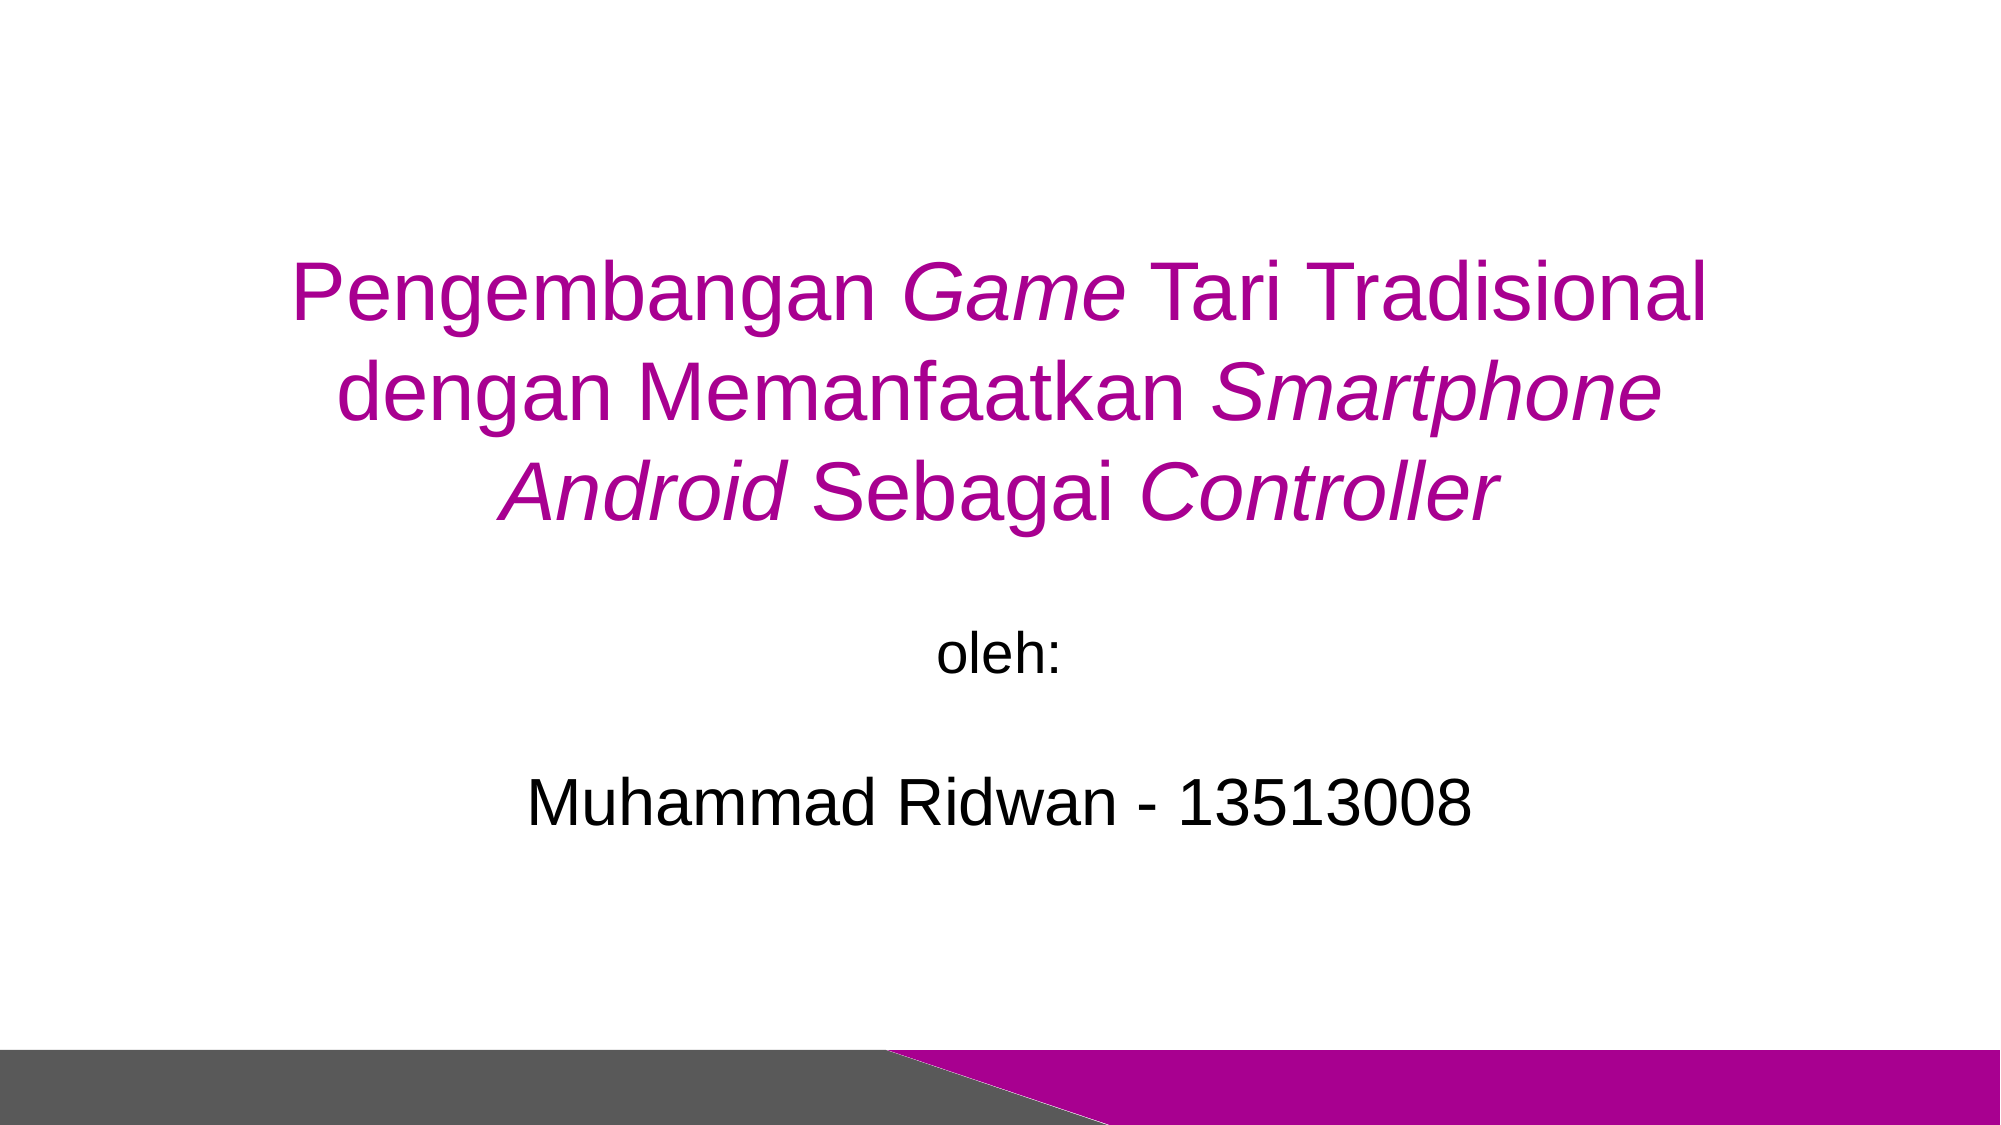

Pengembangan Game Tari Tradisional
dengan Memanfaatkan Smartphone
Android Sebagai Controller

oleh:
Muhammad Ridwan - 13513008